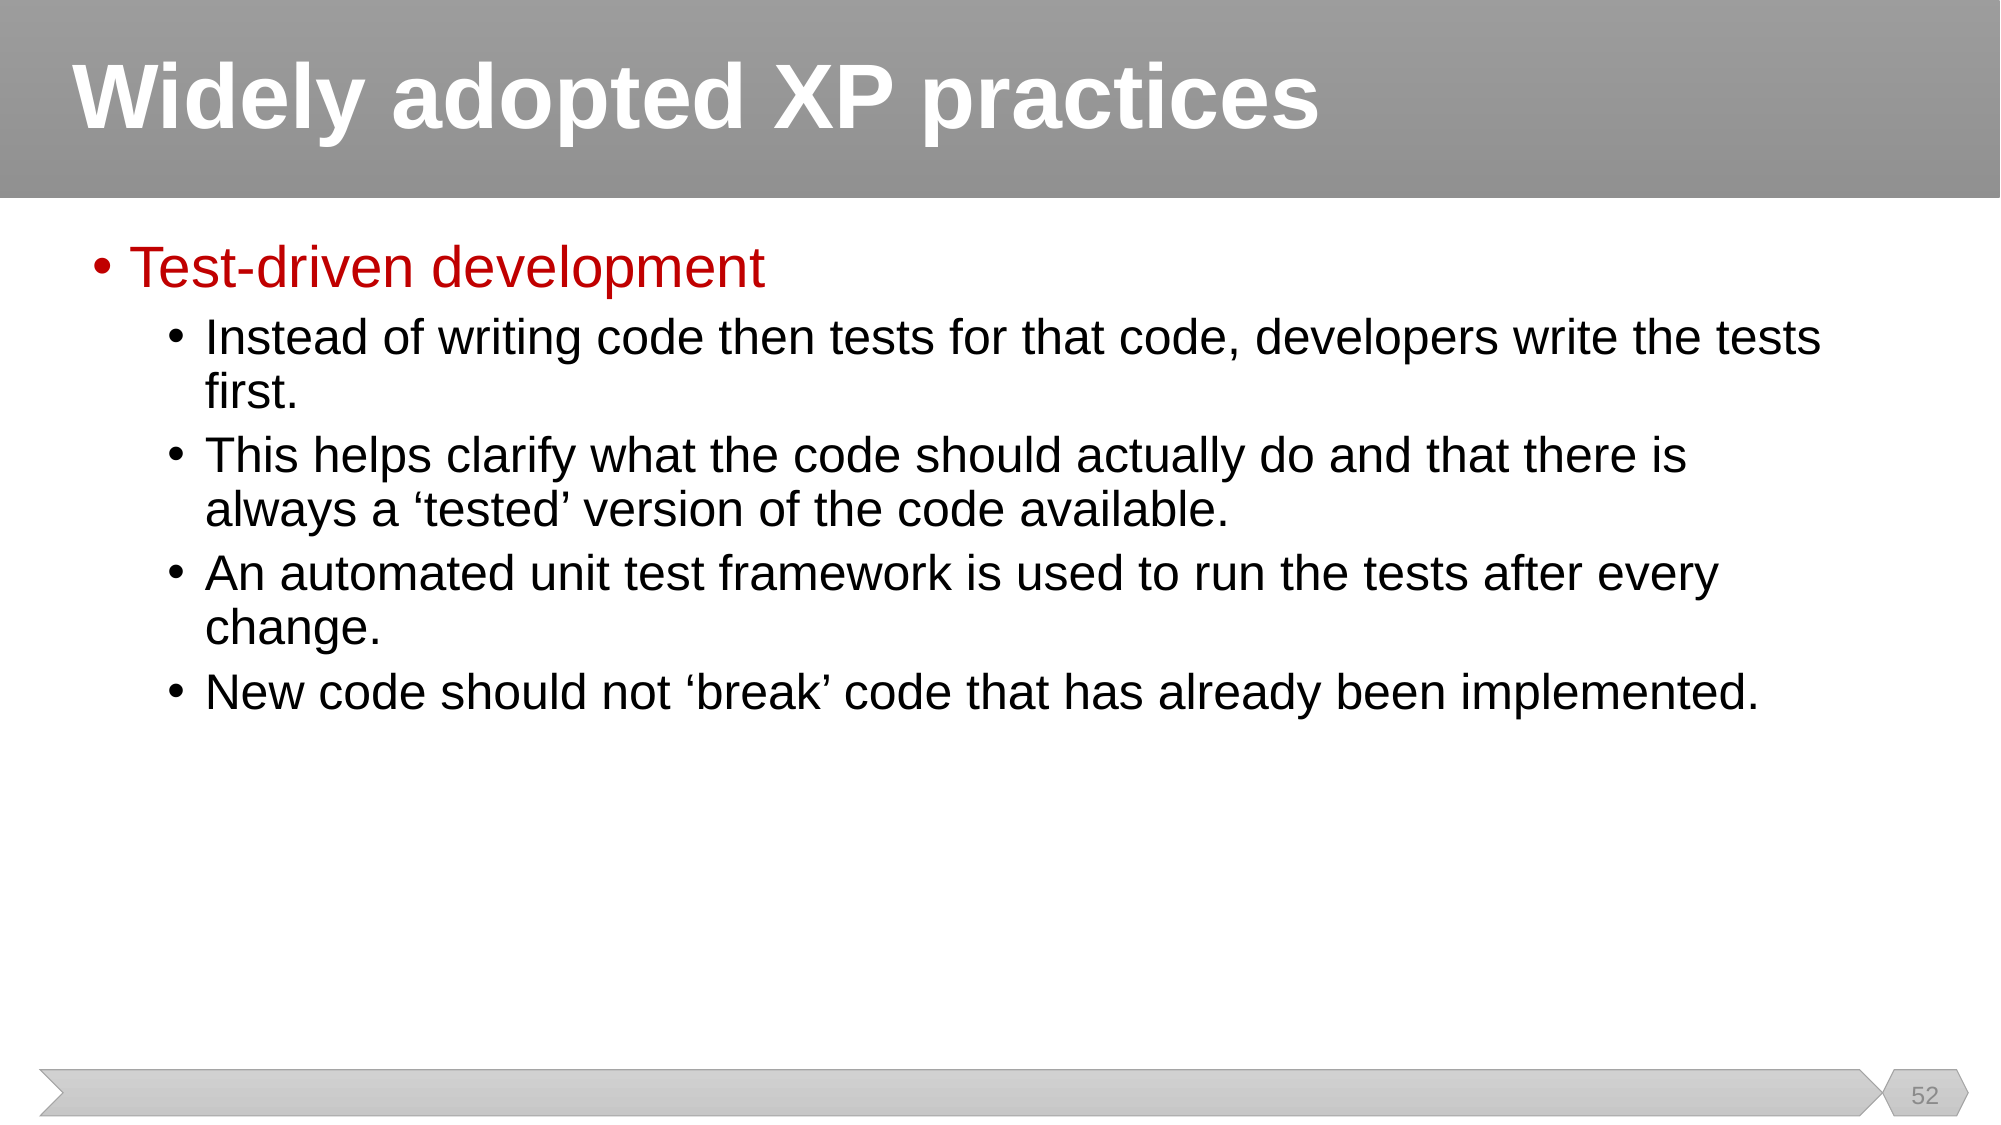

# Widely adopted XP practices
Test-driven development
Instead of writing code then tests for that code, developers write the tests first.
This helps clarify what the code should actually do and that there is always a ‘tested’ version of the code available.
An automated unit test framework is used to run the tests after every change.
New code should not ‘break’ code that has already been implemented.
52